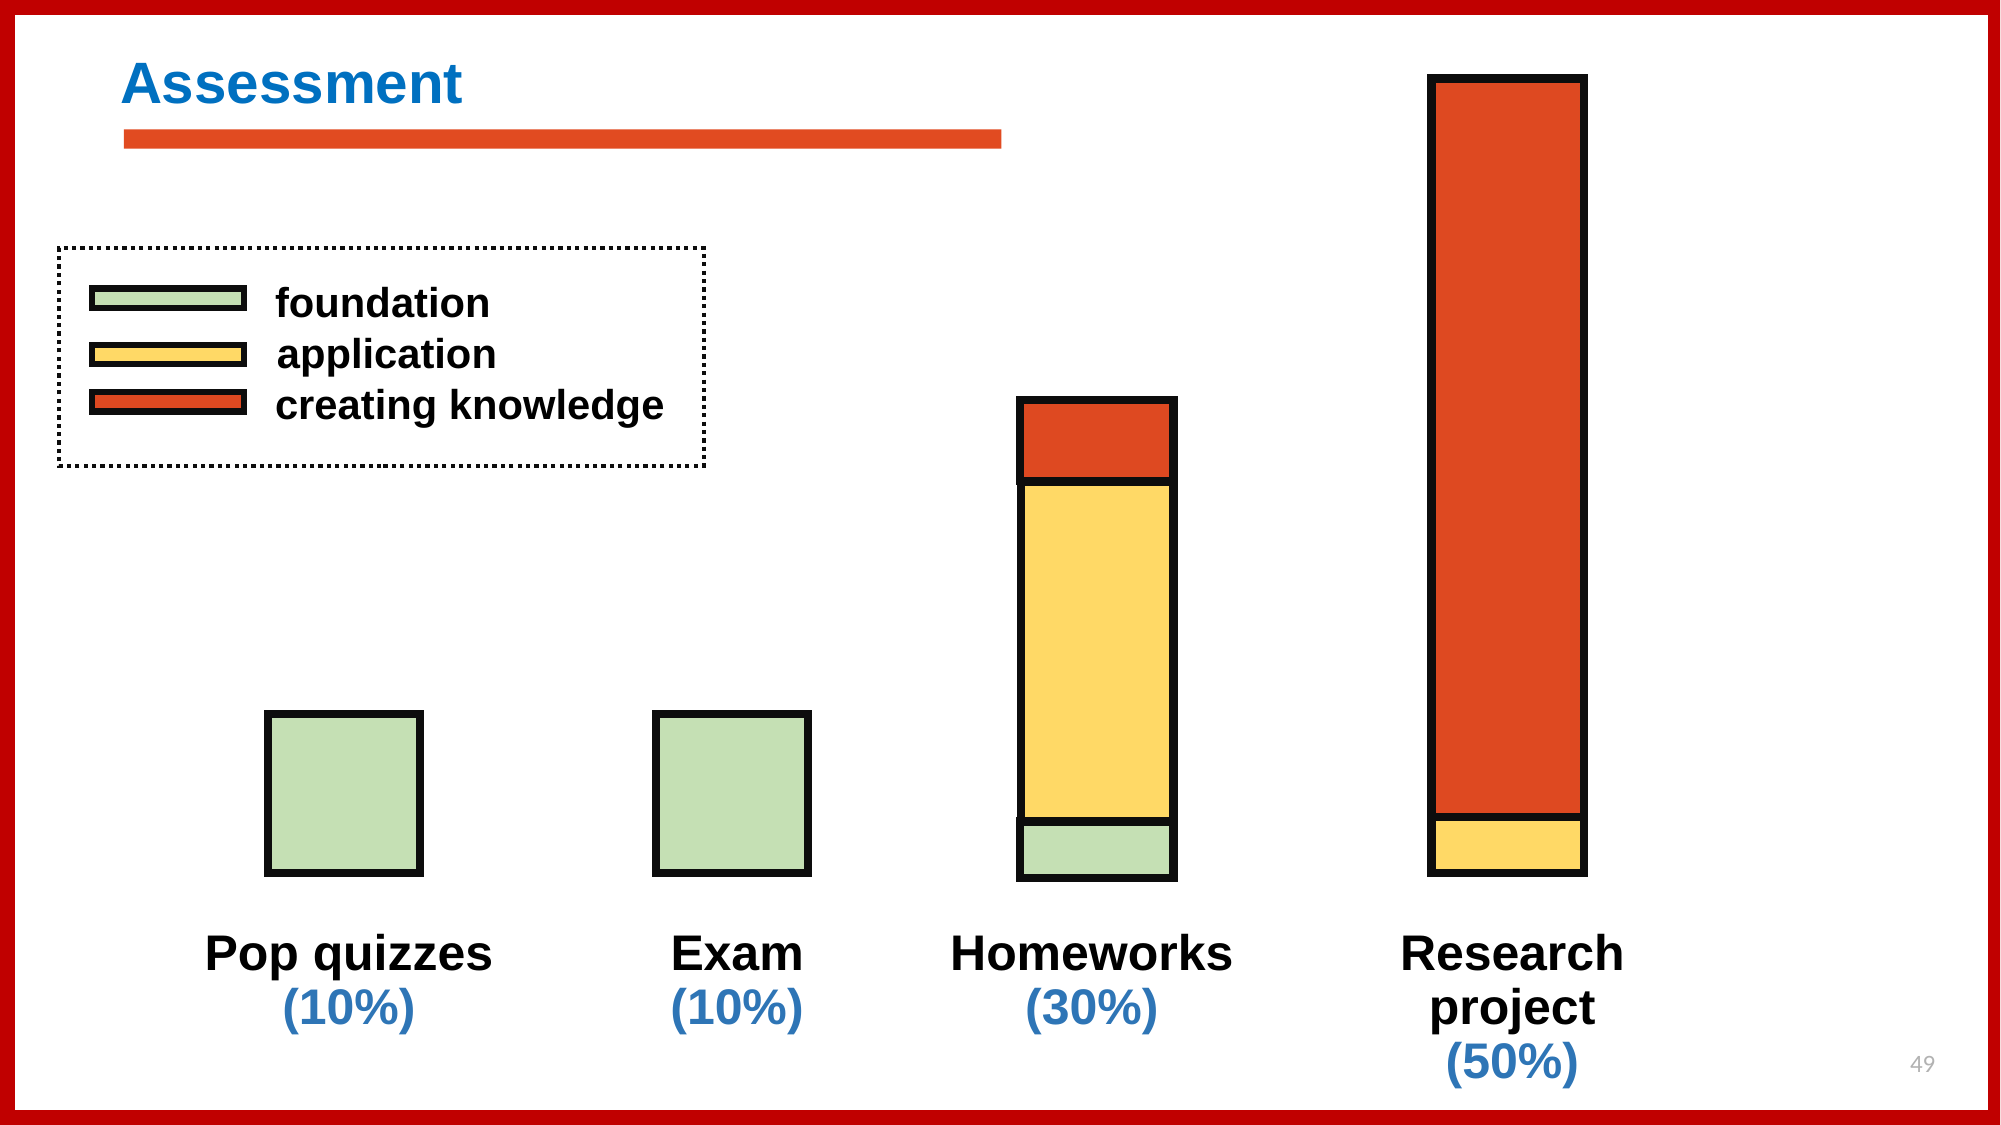

# Assessment

foundation

application

creating knowledge

Pop quizzes
(10%)
Exam
(10%)
Homeworks
(30%)
Research project
(50%)
49